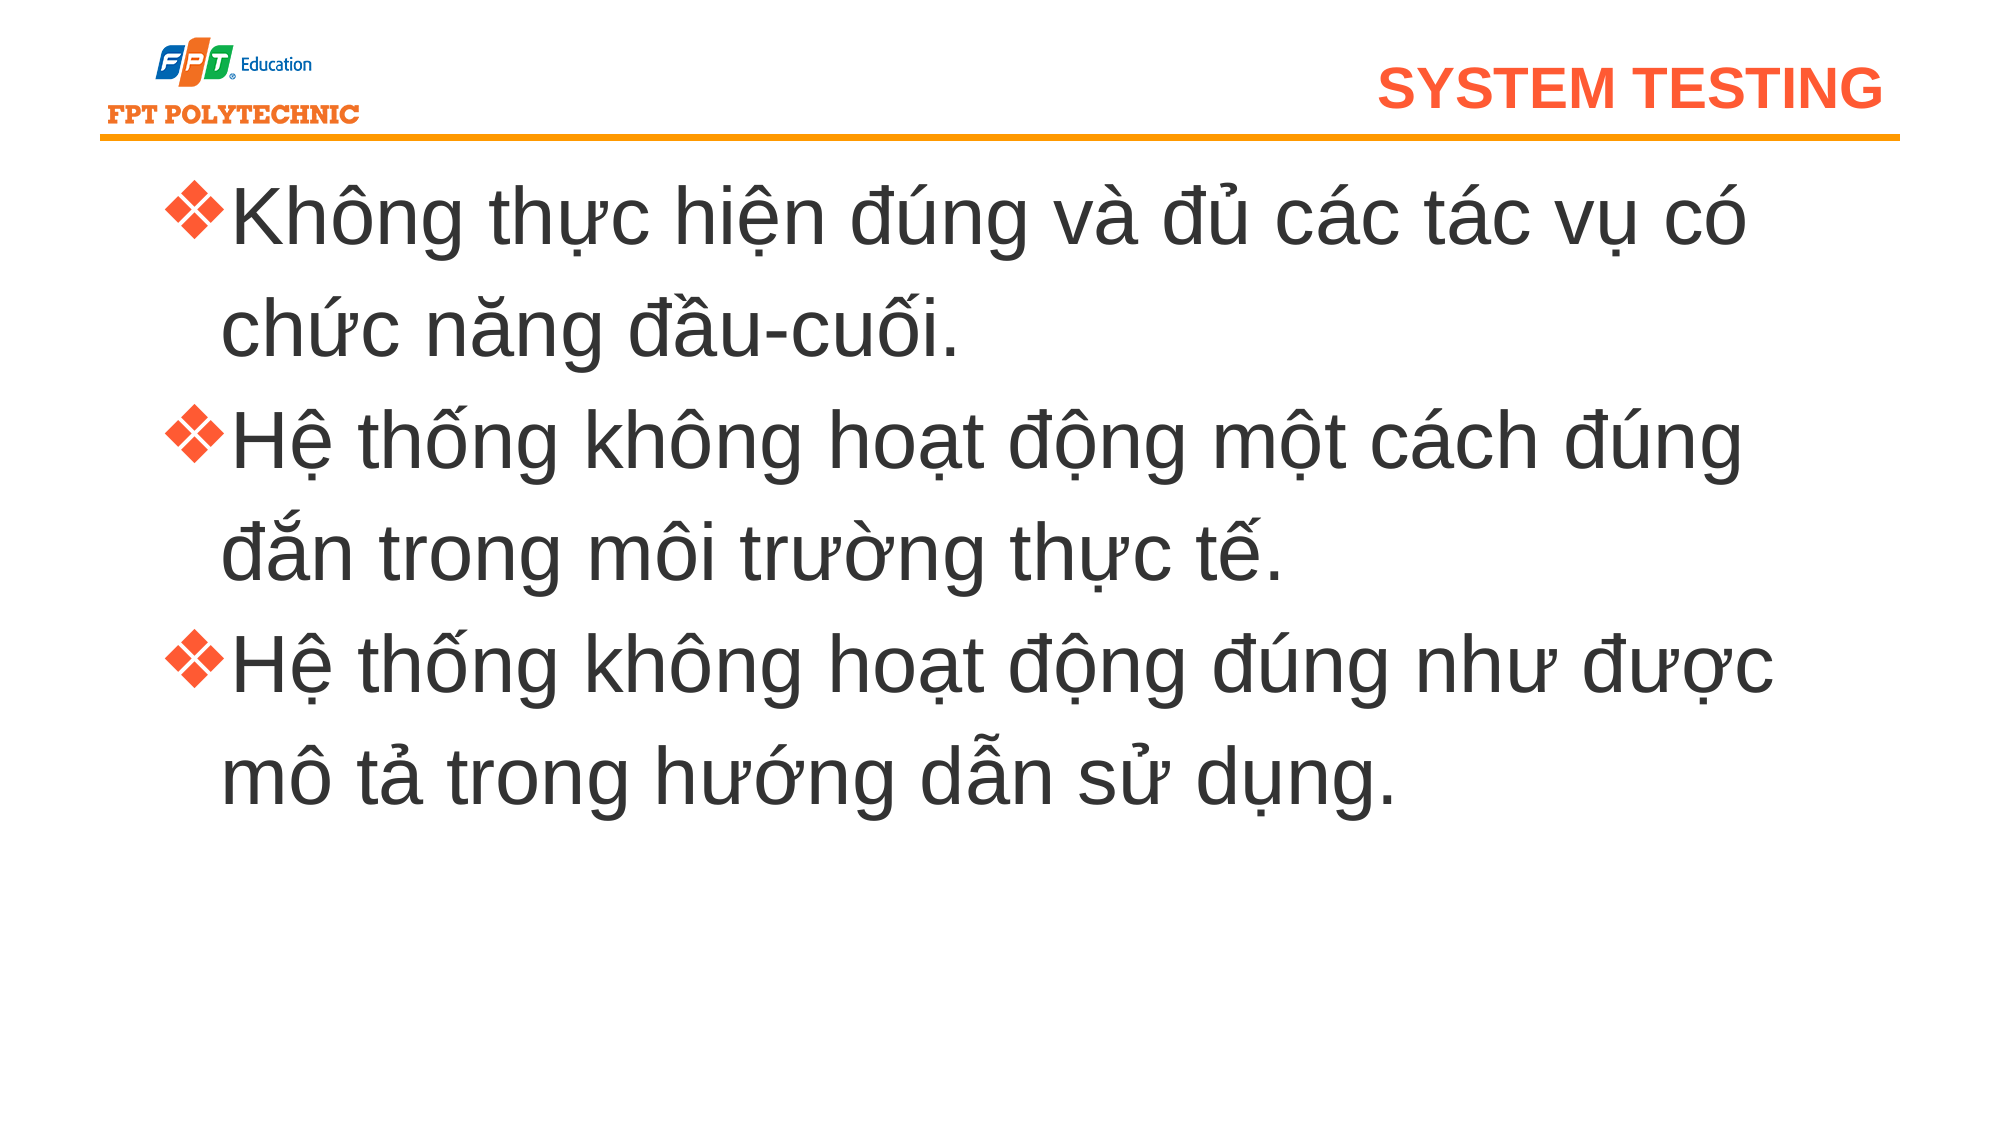

# system testing
Không thực hiện đúng và đủ các tác vụ có chức năng đầu-cuối.
Hệ thống không hoạt động một cách đúng đắn trong môi trường thực tế.
Hệ thống không hoạt động đúng như được mô tả trong hướng dẫn sử dụng.